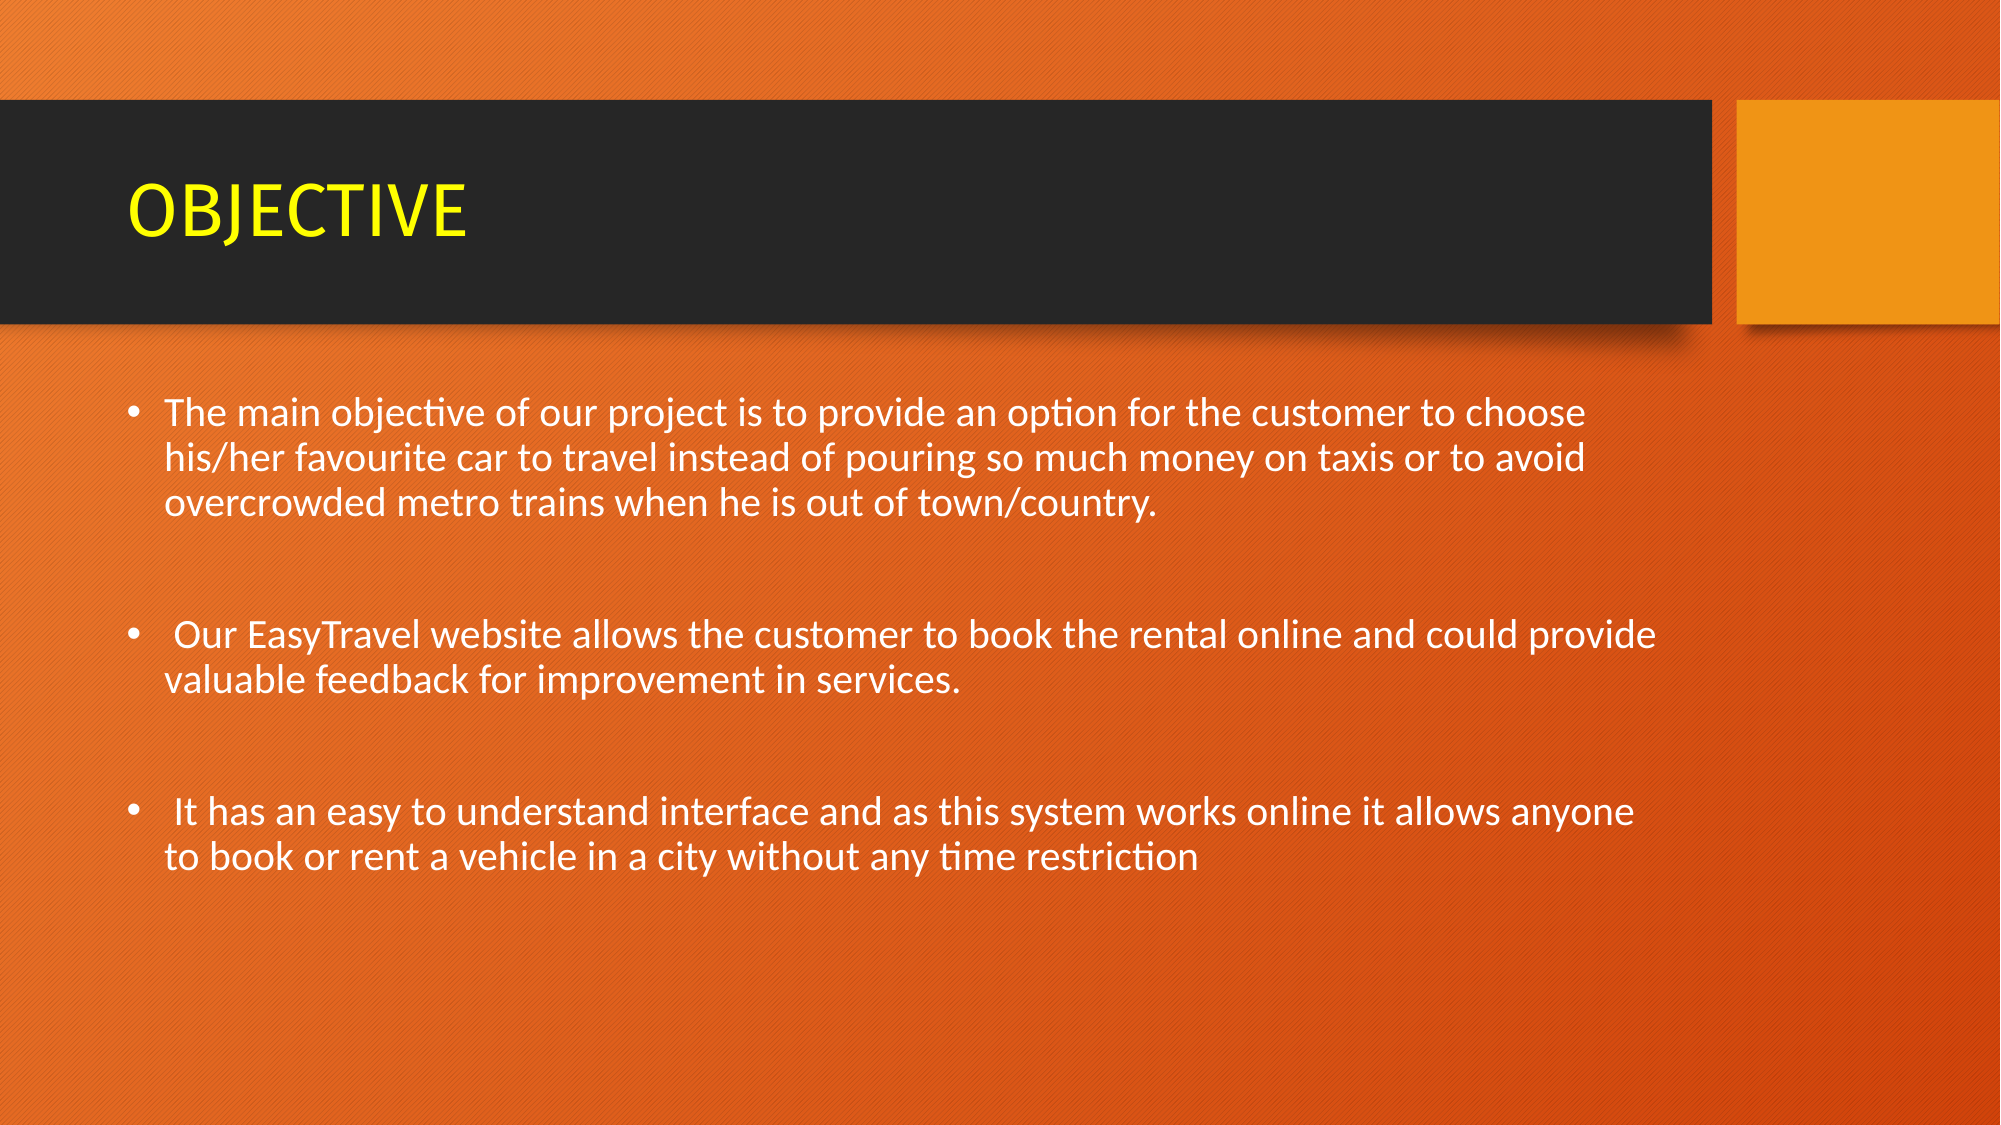

# OBJECTIVE
The main objective of our project is to provide an option for the customer to choose his/her favourite car to travel instead of pouring so much money on taxis or to avoid overcrowded metro trains when he is out of town/country.

 Our EasyTravel website allows the customer to book the rental online and could provide valuable feedback for improvement in services.

 It has an easy to understand interface and as this system works online it allows anyone to book or rent a vehicle in a city without any time restriction